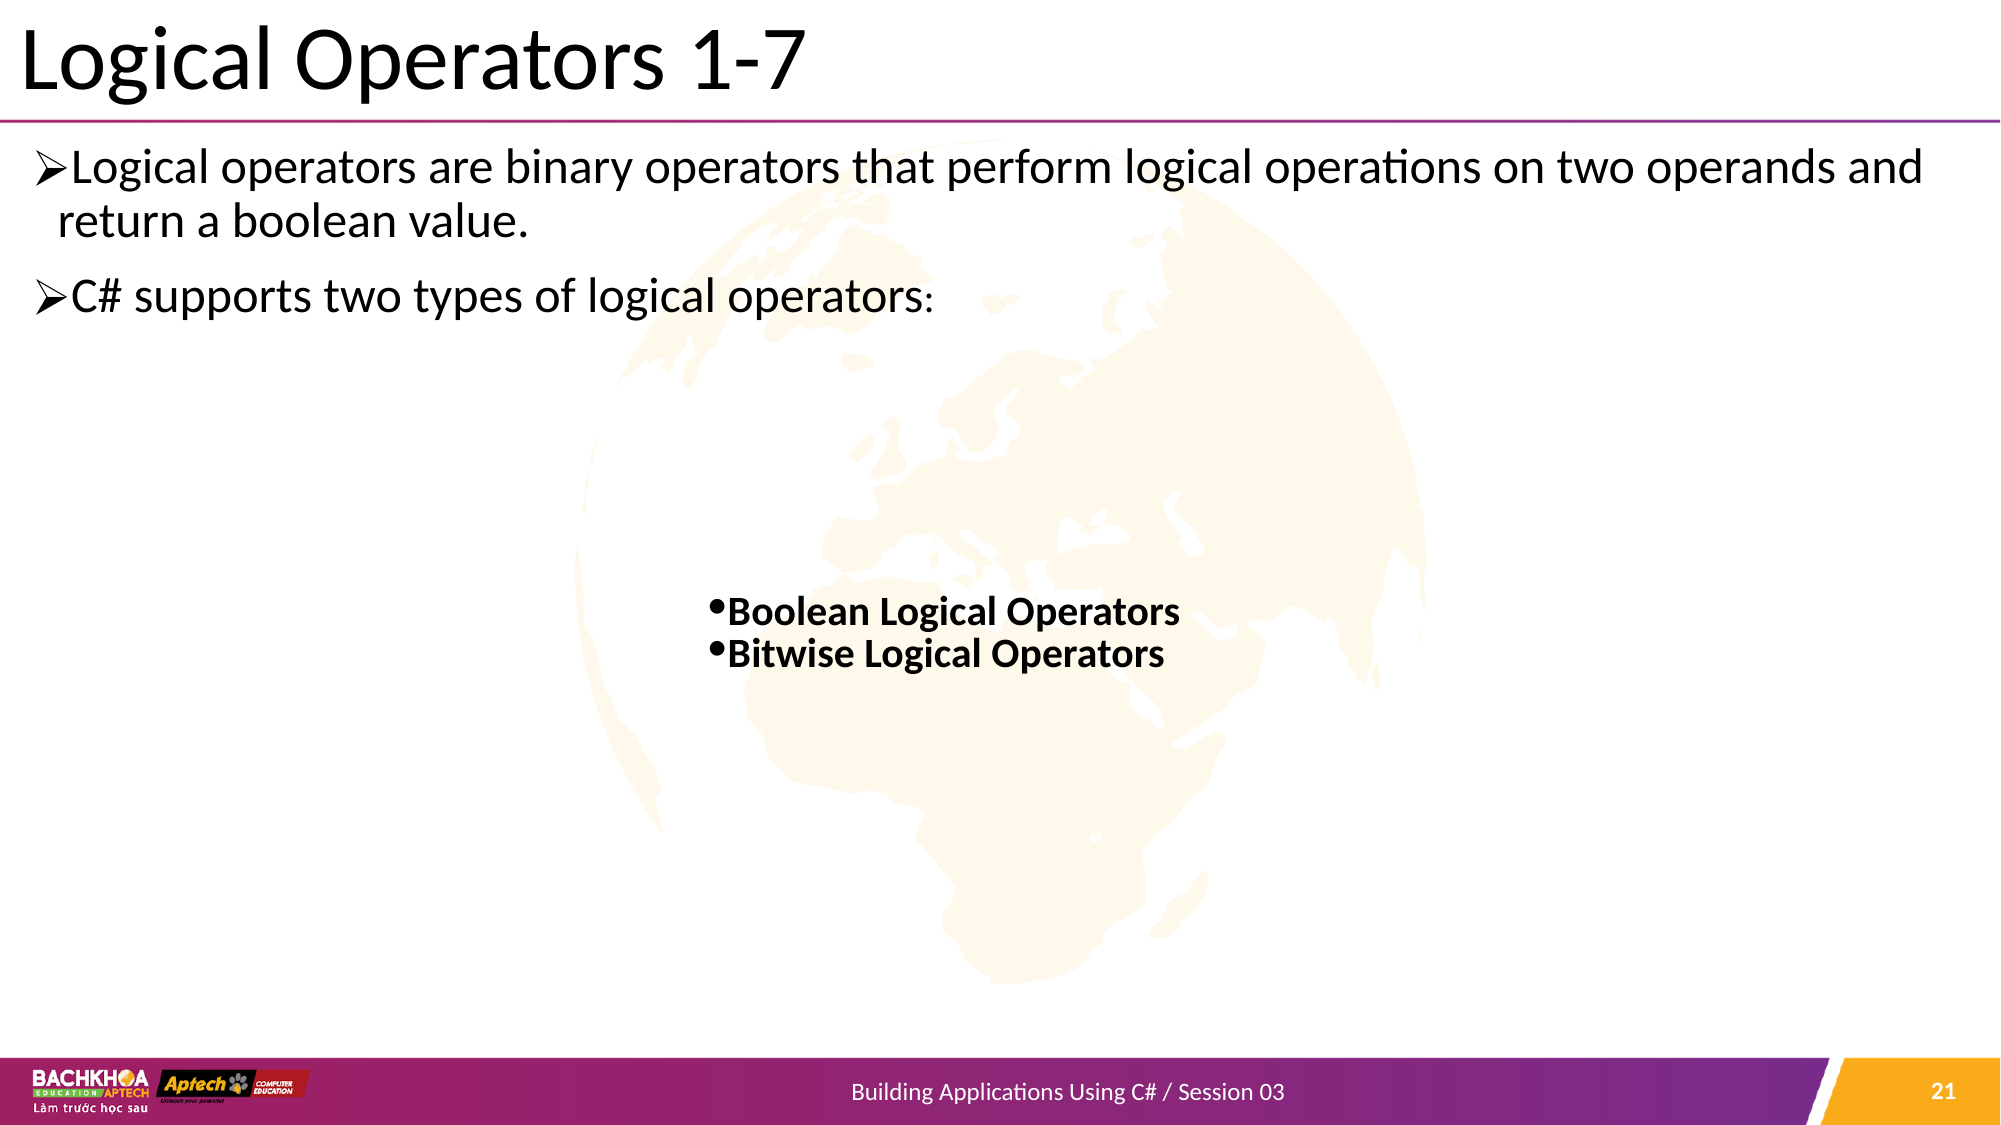

# Logical Operators 1-7
Logical operators are binary operators that perform logical operations on two operands and return a boolean value.
C# supports two types of logical operators:

Boolean Logical Operators
Bitwise Logical Operators
21
Building Applications Using C# / Session 03